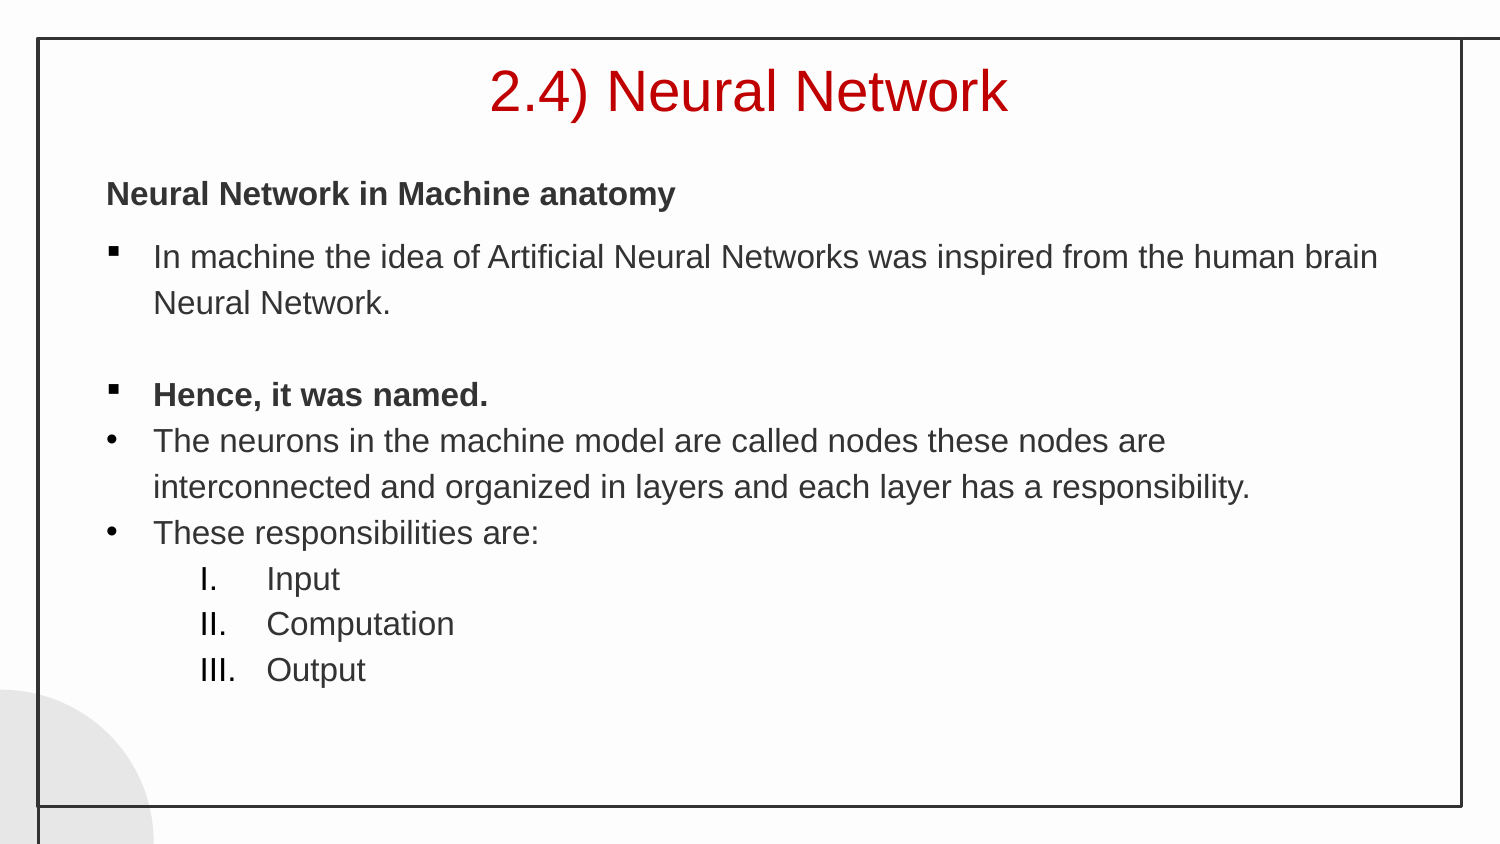

# 2.4) Neural Network
Neural Network in Machine anatomy

In machine the idea of Artificial Neural Networks was inspired from the human brain Neural Network.

Hence, it was named.
The neurons in the machine model are called nodes these nodes are interconnected and organized in layers and each layer has a responsibility.
These responsibilities are:
Input
Computation
Output